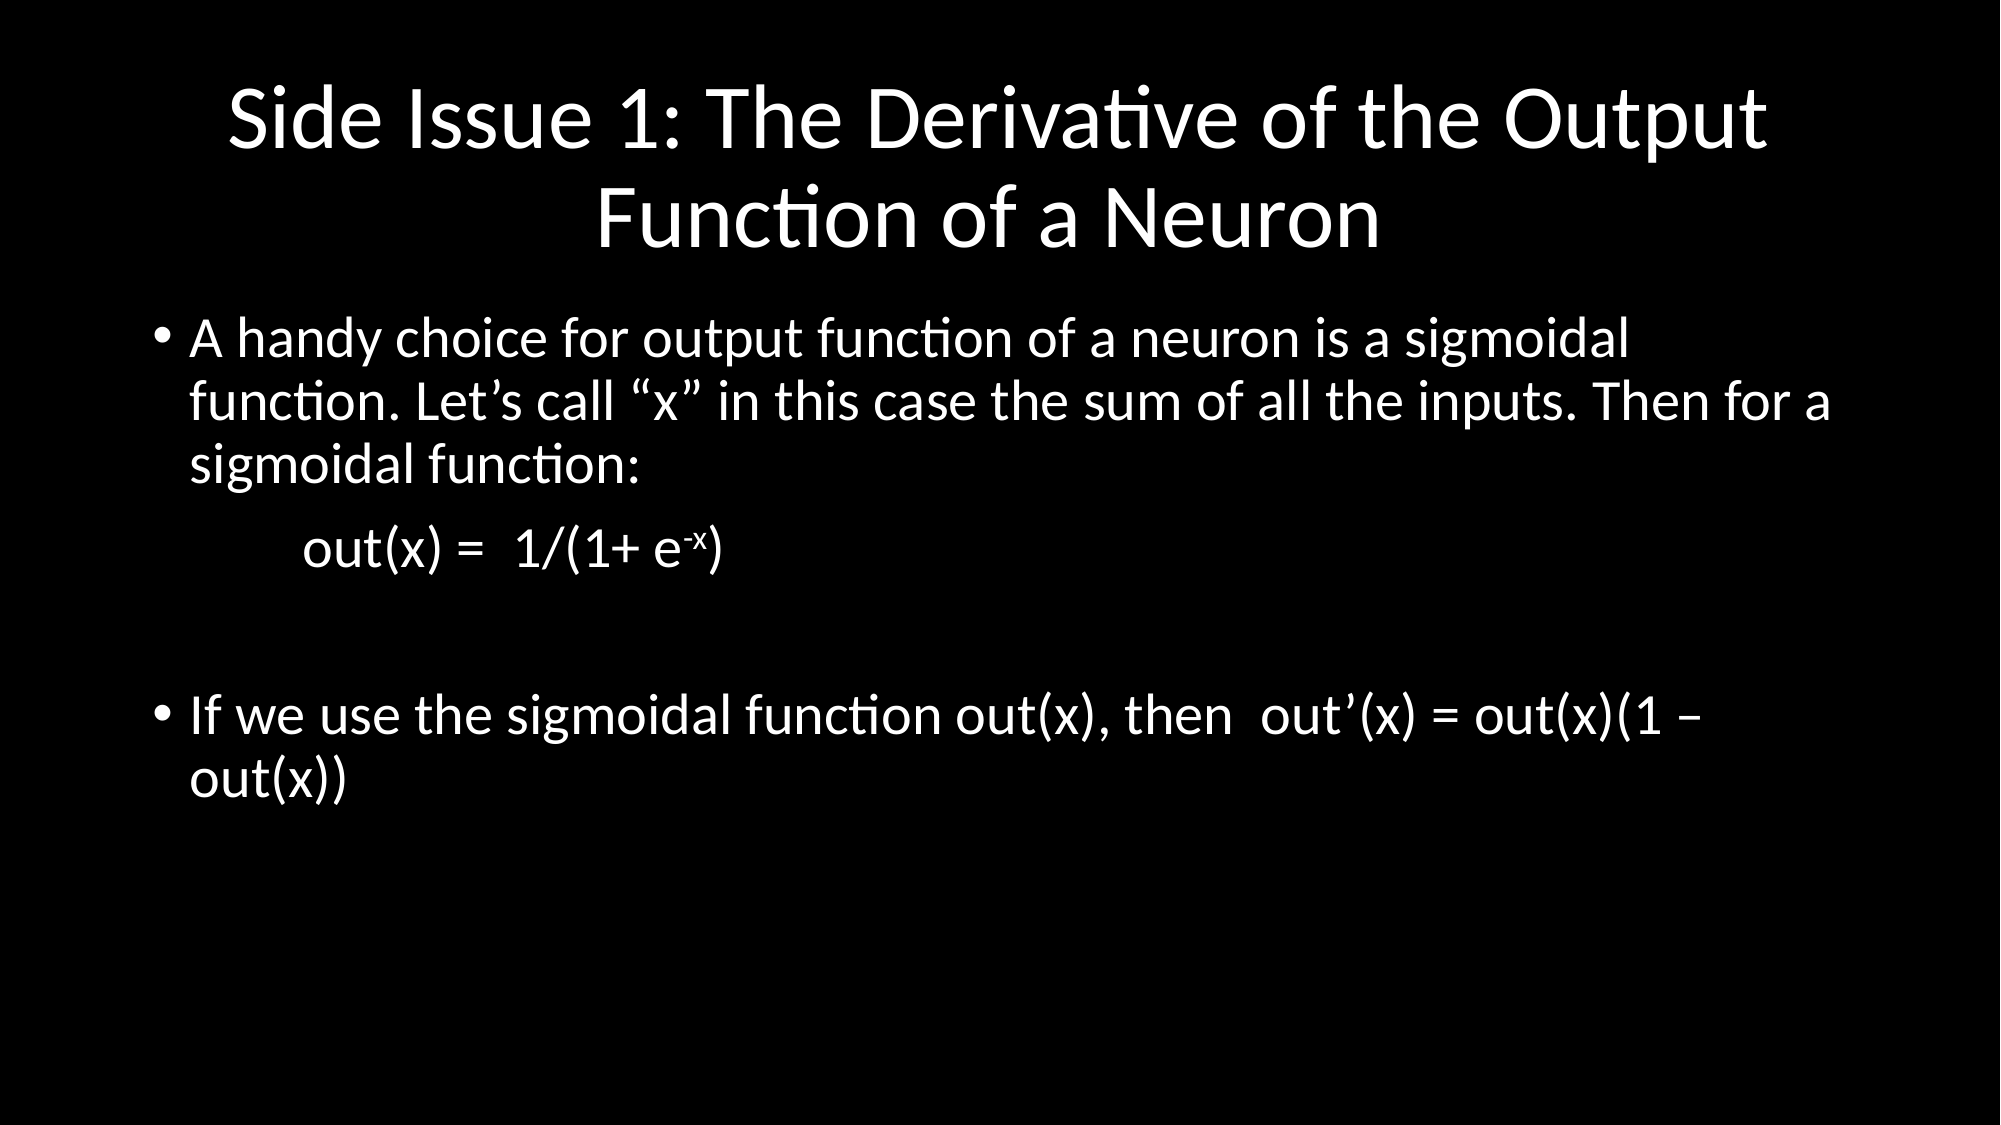

# Side Issue 1: The Derivative of the Output Function of a Neuron
A handy choice for output function of a neuron is a sigmoidal function. Let’s call “x” in this case the sum of all the inputs. Then for a sigmoidal function:
	out(x) =  1/(1+ e-x)

If we use the sigmoidal function out(x), then  out’(x) = out(x)(1 – out(x))